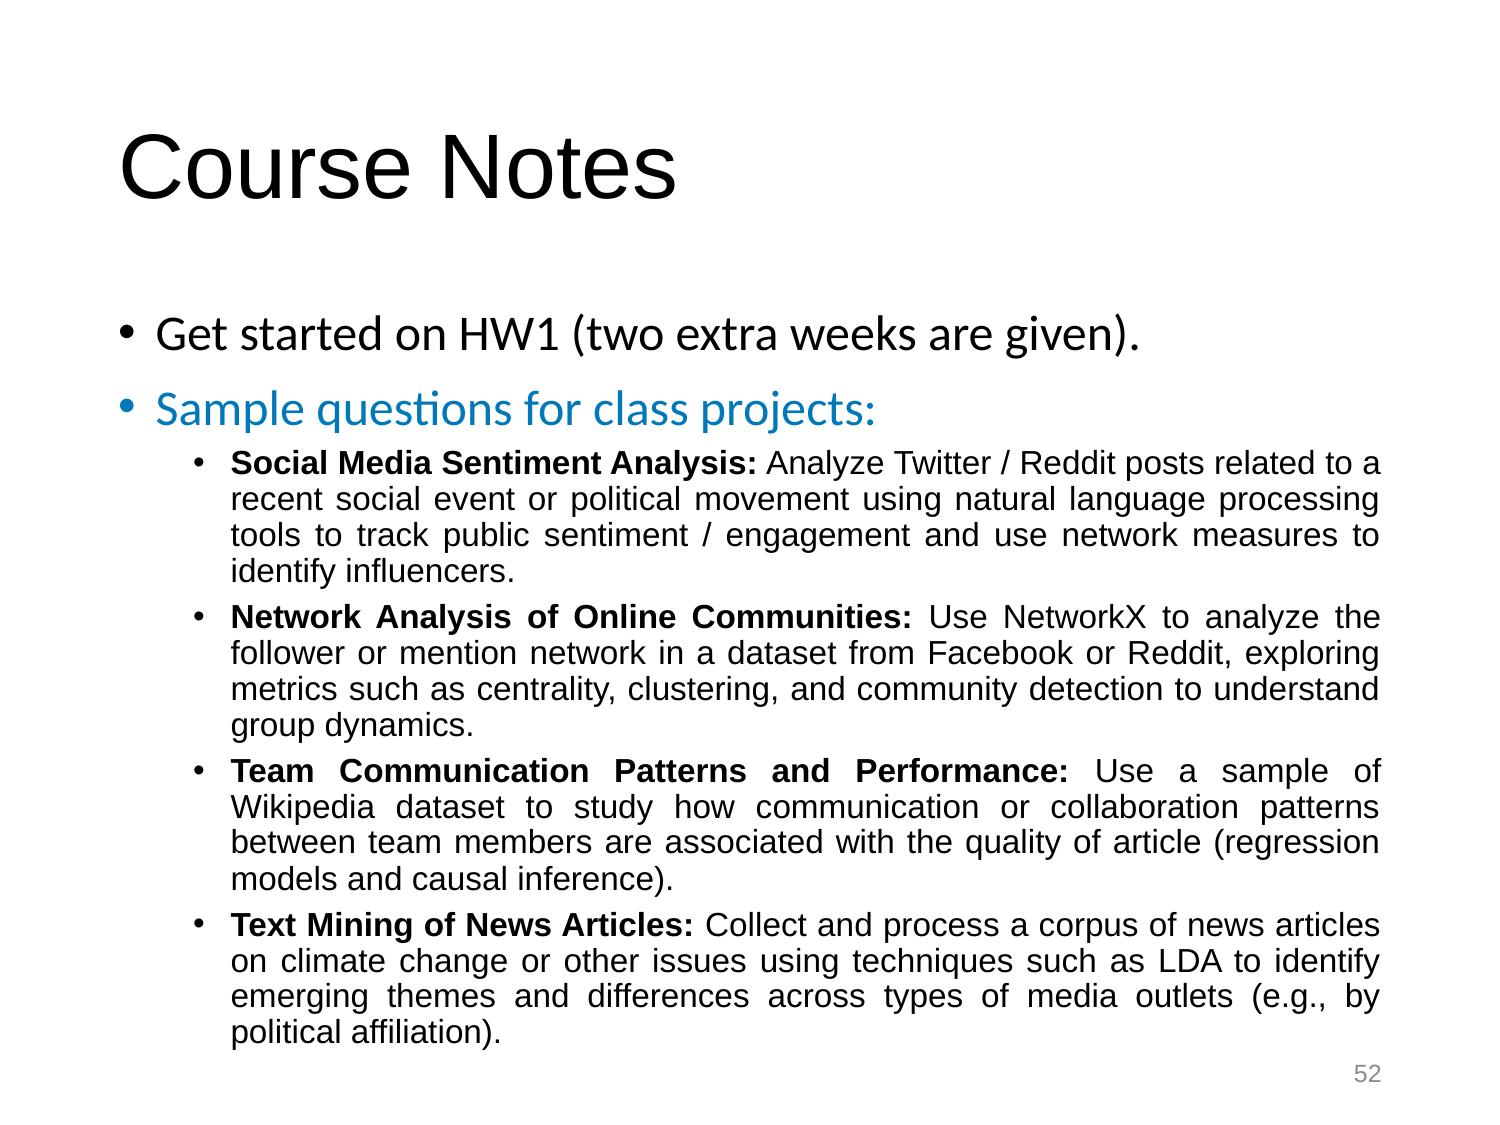

# Course Notes
Get started on HW1 (two extra weeks are given).
Sample questions for class projects:
Social Media Sentiment Analysis: Analyze Twitter / Reddit posts related to a recent social event or political movement using natural language processing tools to track public sentiment / engagement and use network measures to identify influencers.
Network Analysis of Online Communities: Use NetworkX to analyze the follower or mention network in a dataset from Facebook or Reddit, exploring metrics such as centrality, clustering, and community detection to understand group dynamics.
Team Communication Patterns and Performance: Use a sample of Wikipedia dataset to study how communication or collaboration patterns between team members are associated with the quality of article (regression models and causal inference).
Text Mining of News Articles: Collect and process a corpus of news articles on climate change or other issues using techniques such as LDA to identify emerging themes and differences across types of media outlets (e.g., by political affiliation).
52